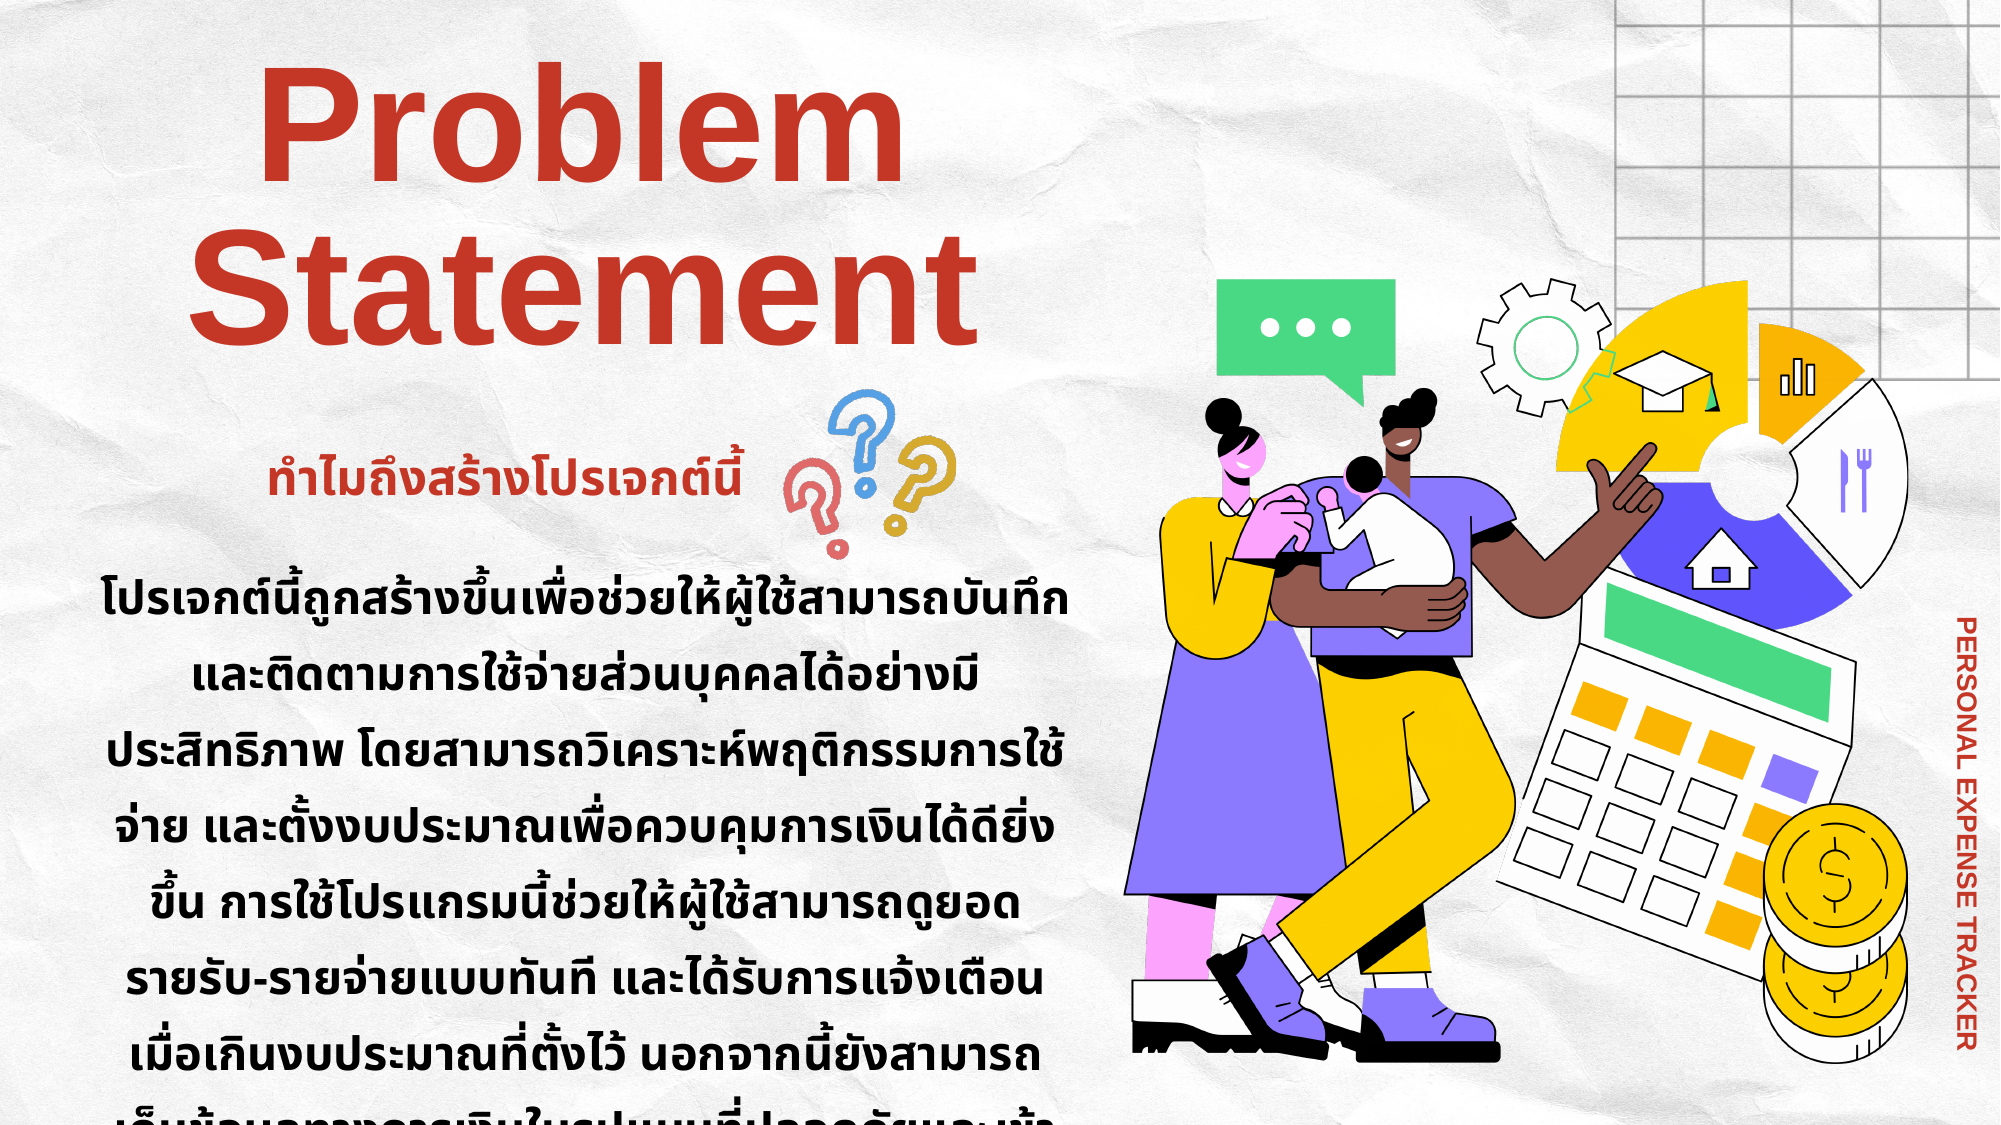

Problem Statement

ทำไมถึงสร้างโปรเจกต์นี้
โปรเจกต์นี้ถูกสร้างขึ้นเพื่อช่วยให้ผู้ใช้สามารถบันทึกและติดตามการใช้จ่ายส่วนบุคคลได้อย่างมีประสิทธิภาพ โดยสามารถวิเคราะห์พฤติกรรมการใช้จ่าย และตั้งงบประมาณเพื่อควบคุมการเงินได้ดียิ่งขึ้น การใช้โปรแกรมนี้ช่วยให้ผู้ใช้สามารถดูยอดรายรับ-รายจ่ายแบบทันที และได้รับการแจ้งเตือนเมื่อเกินงบประมาณที่ตั้งไว้ นอกจากนี้ยังสามารถเก็บข้อมูลทางการเงินในรูปแบบที่ปลอดภัยและเข้าถึงได้ง่าย ไม่ว่าจะผ่านมือถือหรือเว็บเบราว์เซอร์ ซึ่งช่วยส่งเสริมการวางแผนการเงินอย่างมีสติและควบคุมการใช้จ่ายได้ดีขึ้น

PERSONAL EXPENSE TRACKER